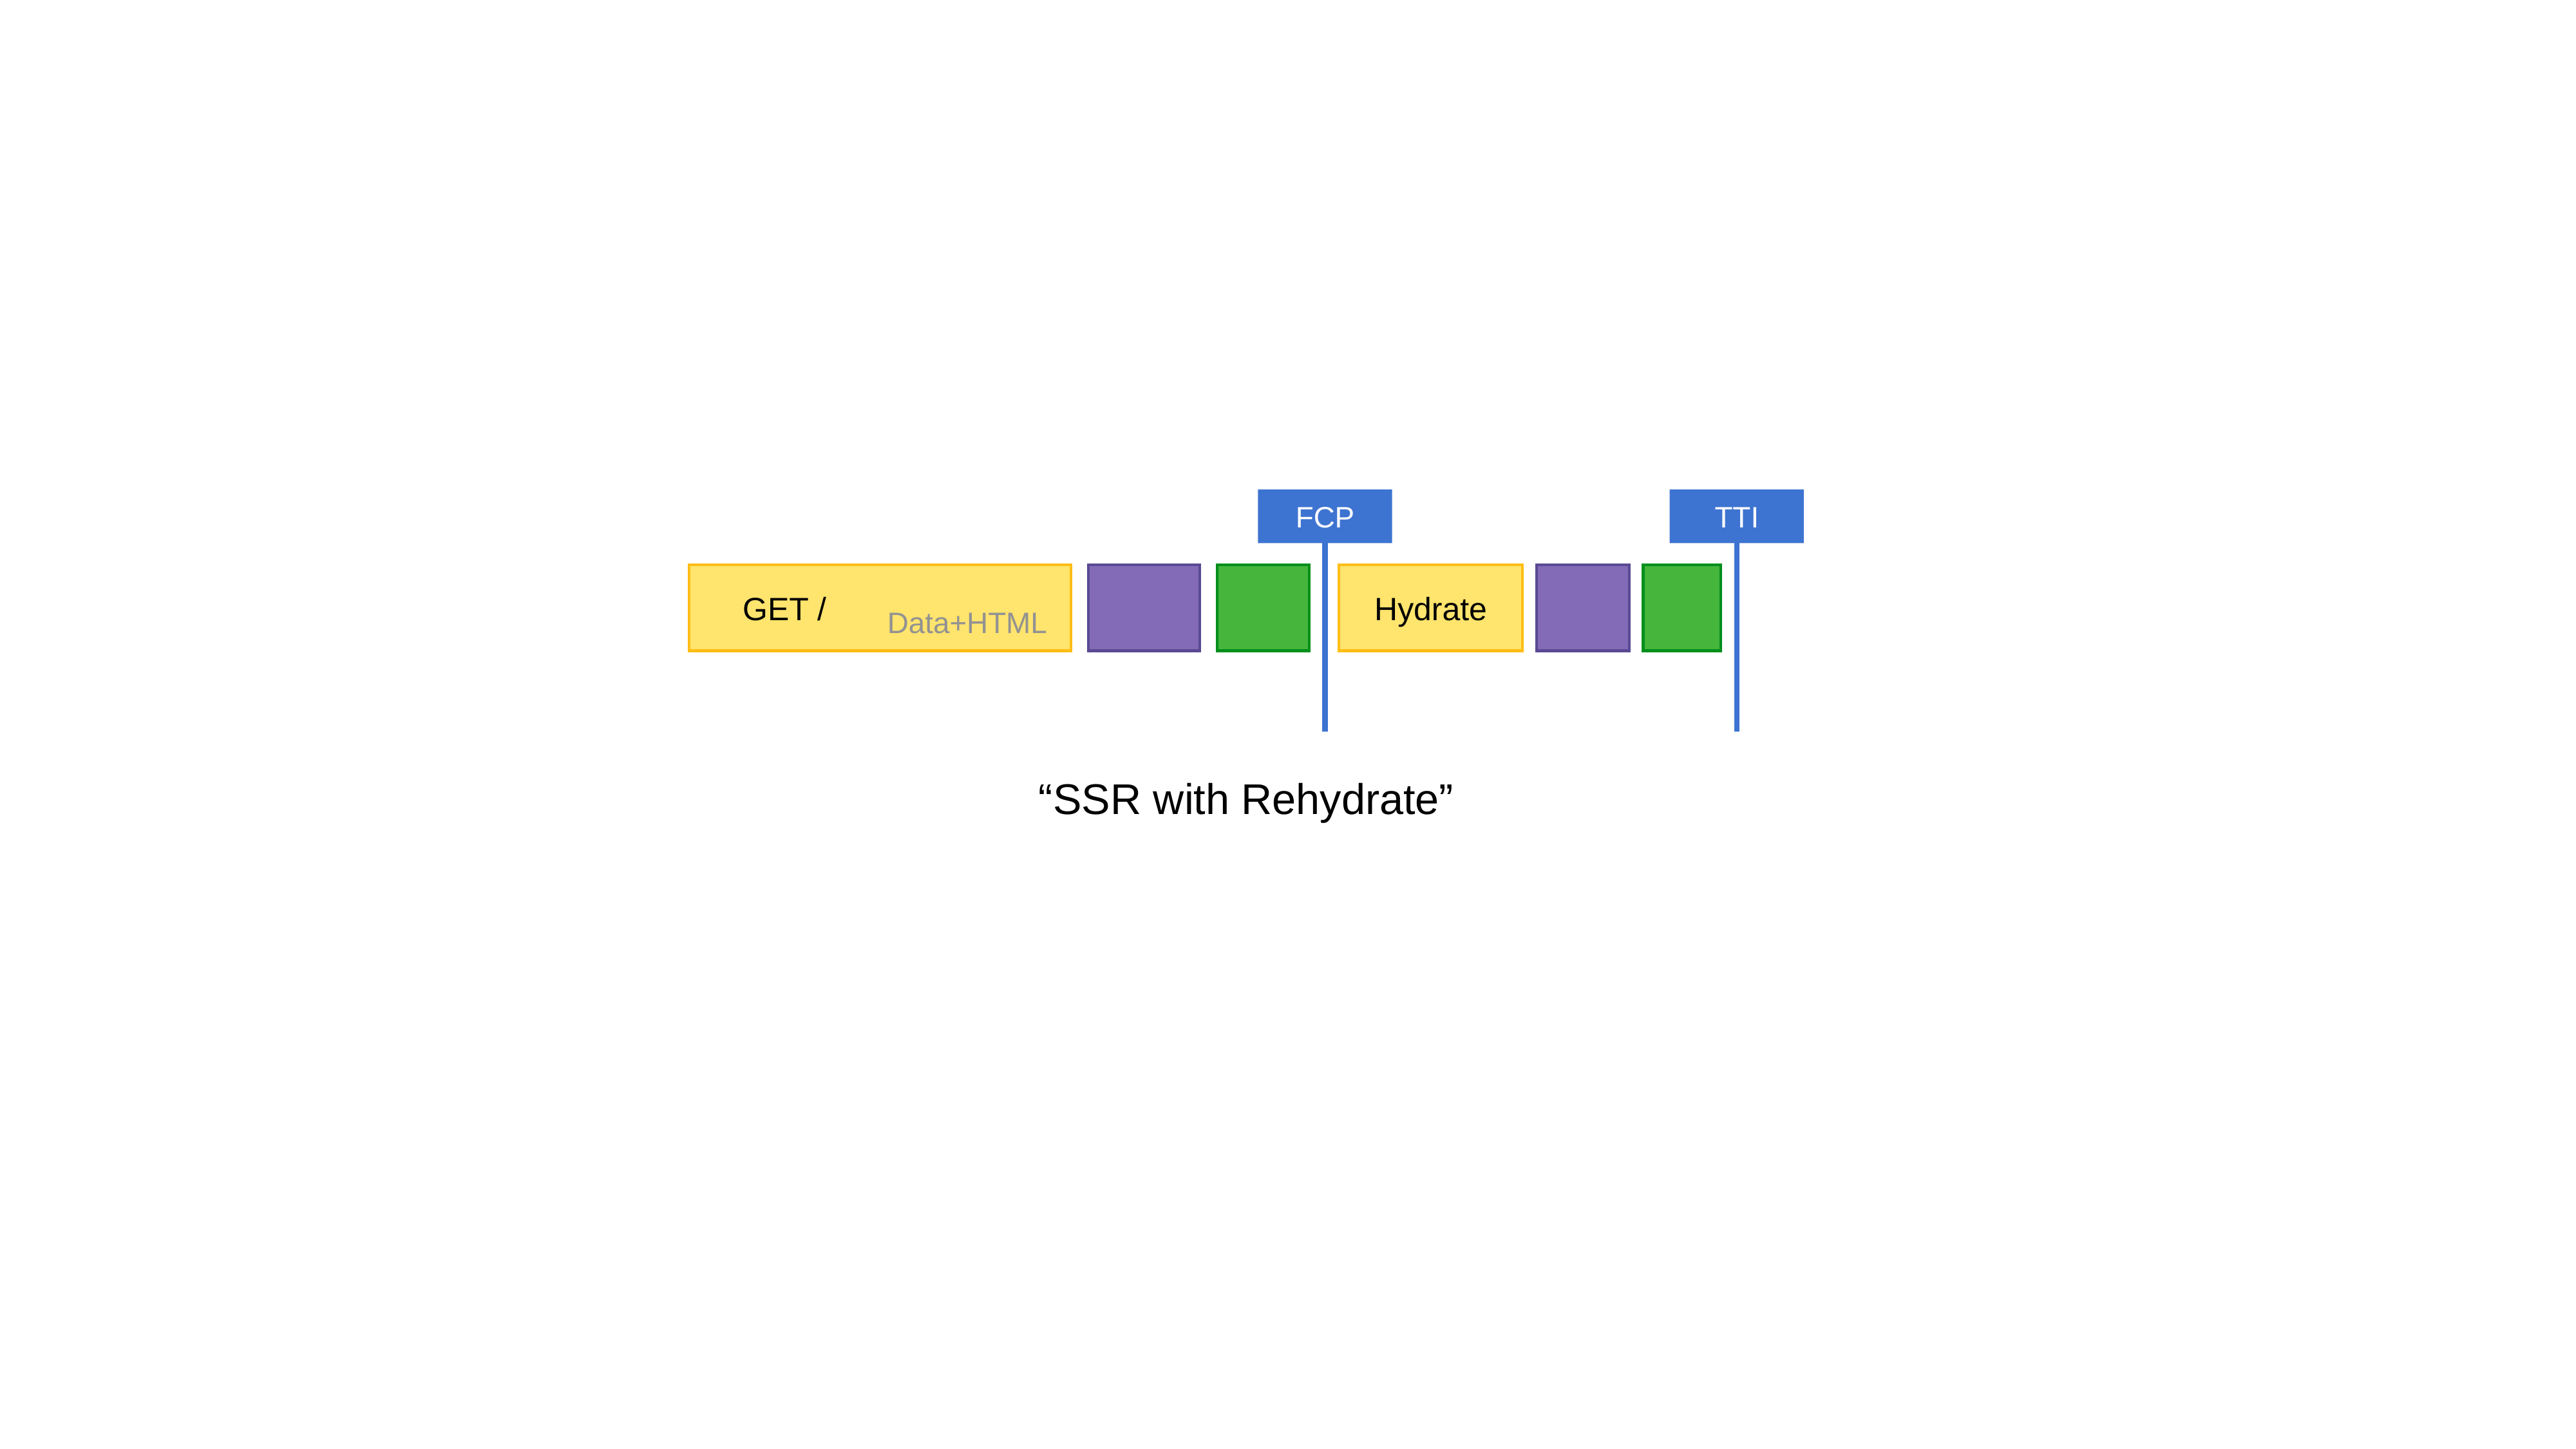

FCP

TTI

GET /

Hydrate

Data+HTML
“SSR with Rehydrate”